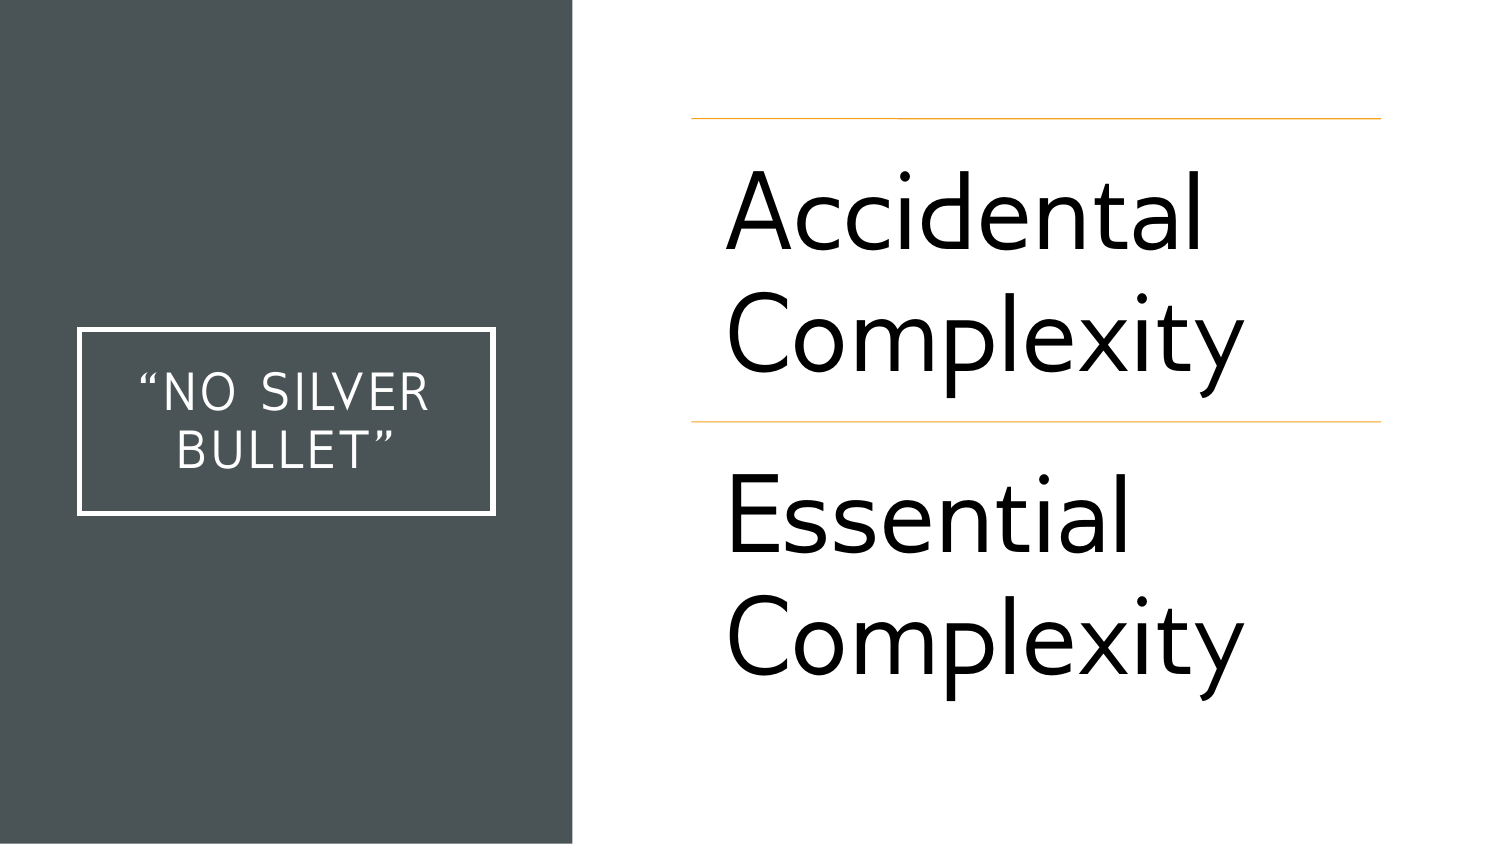

Accidental Complexity
Essential Complexity
# “No Silver Bullet”